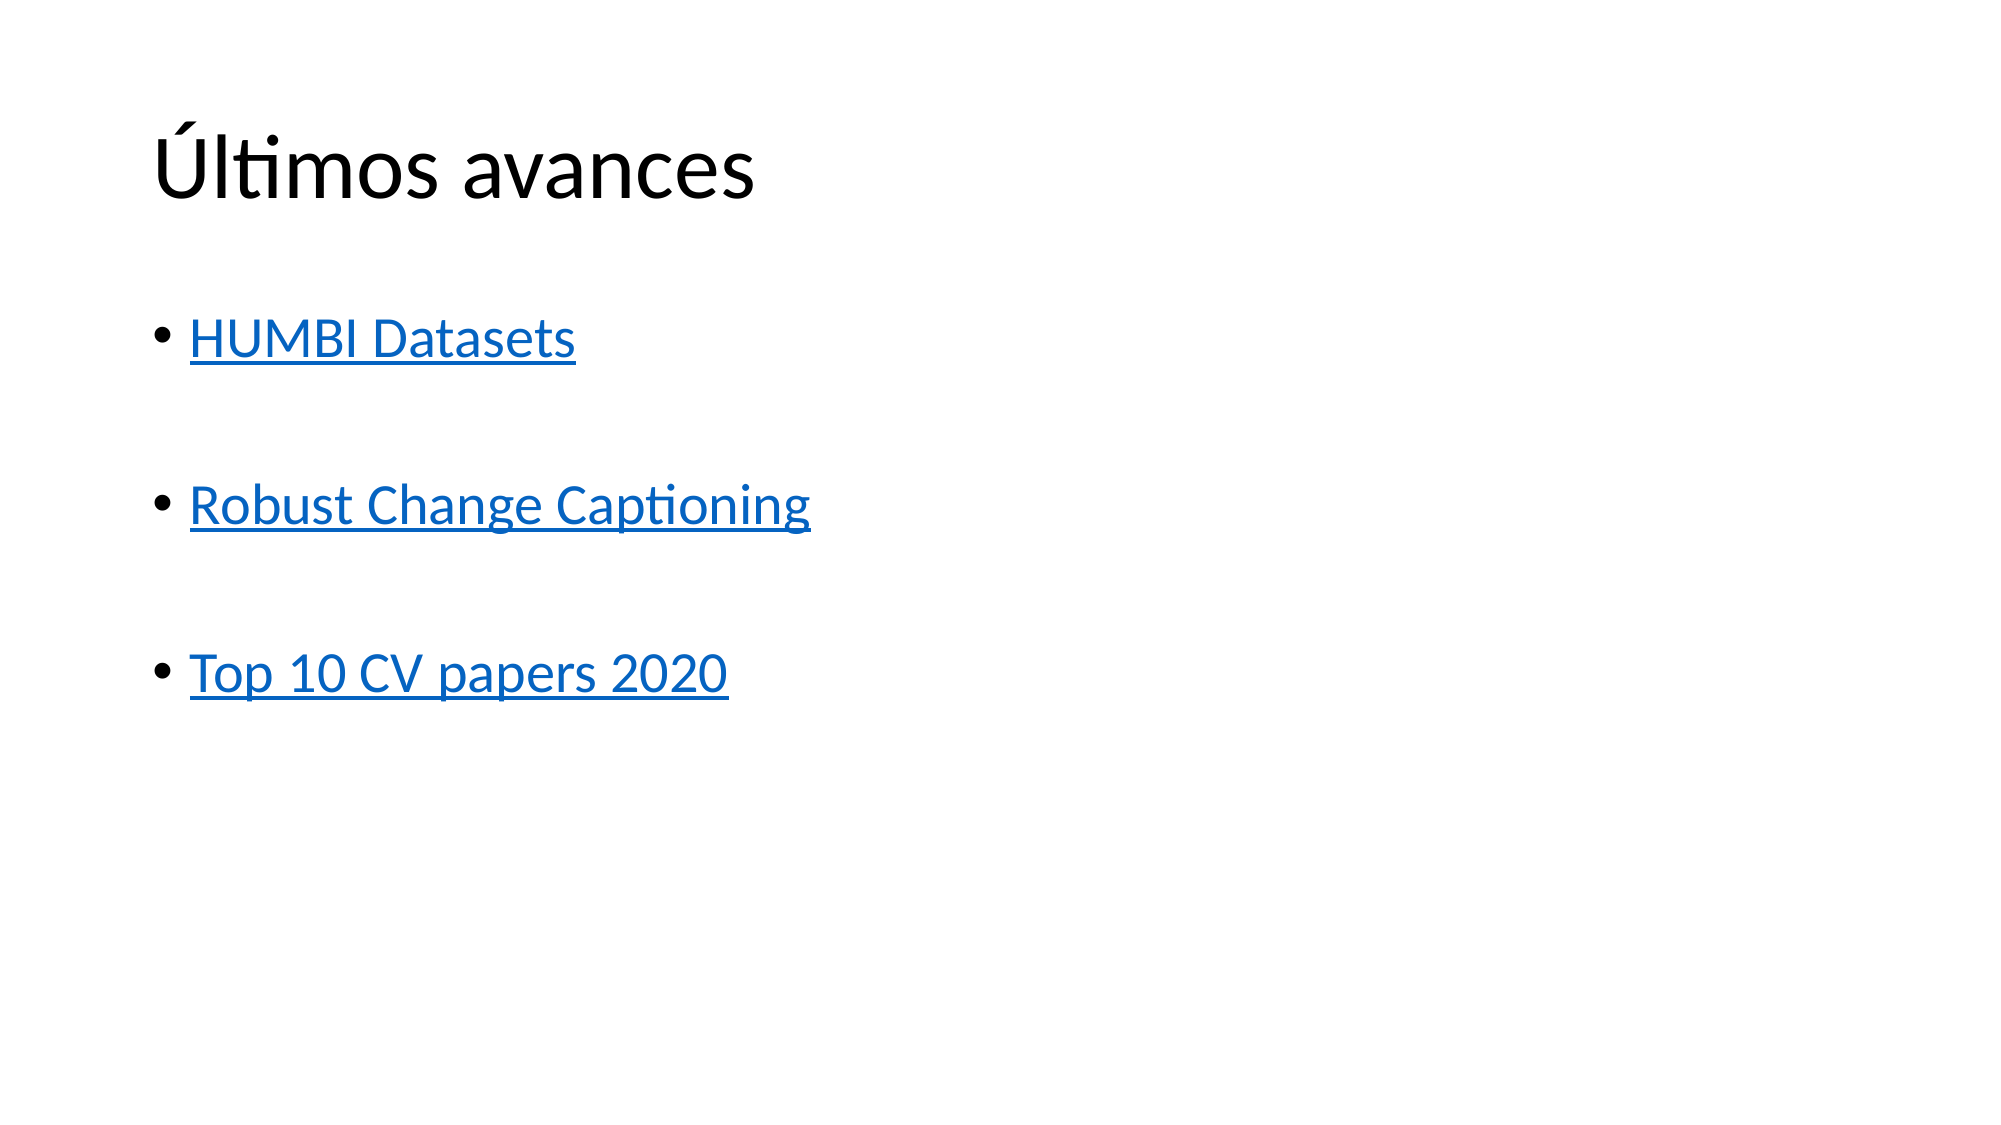

# Últimos avances
HUMBI Datasets

Robust Change Captioning

Top 10 CV papers 2020